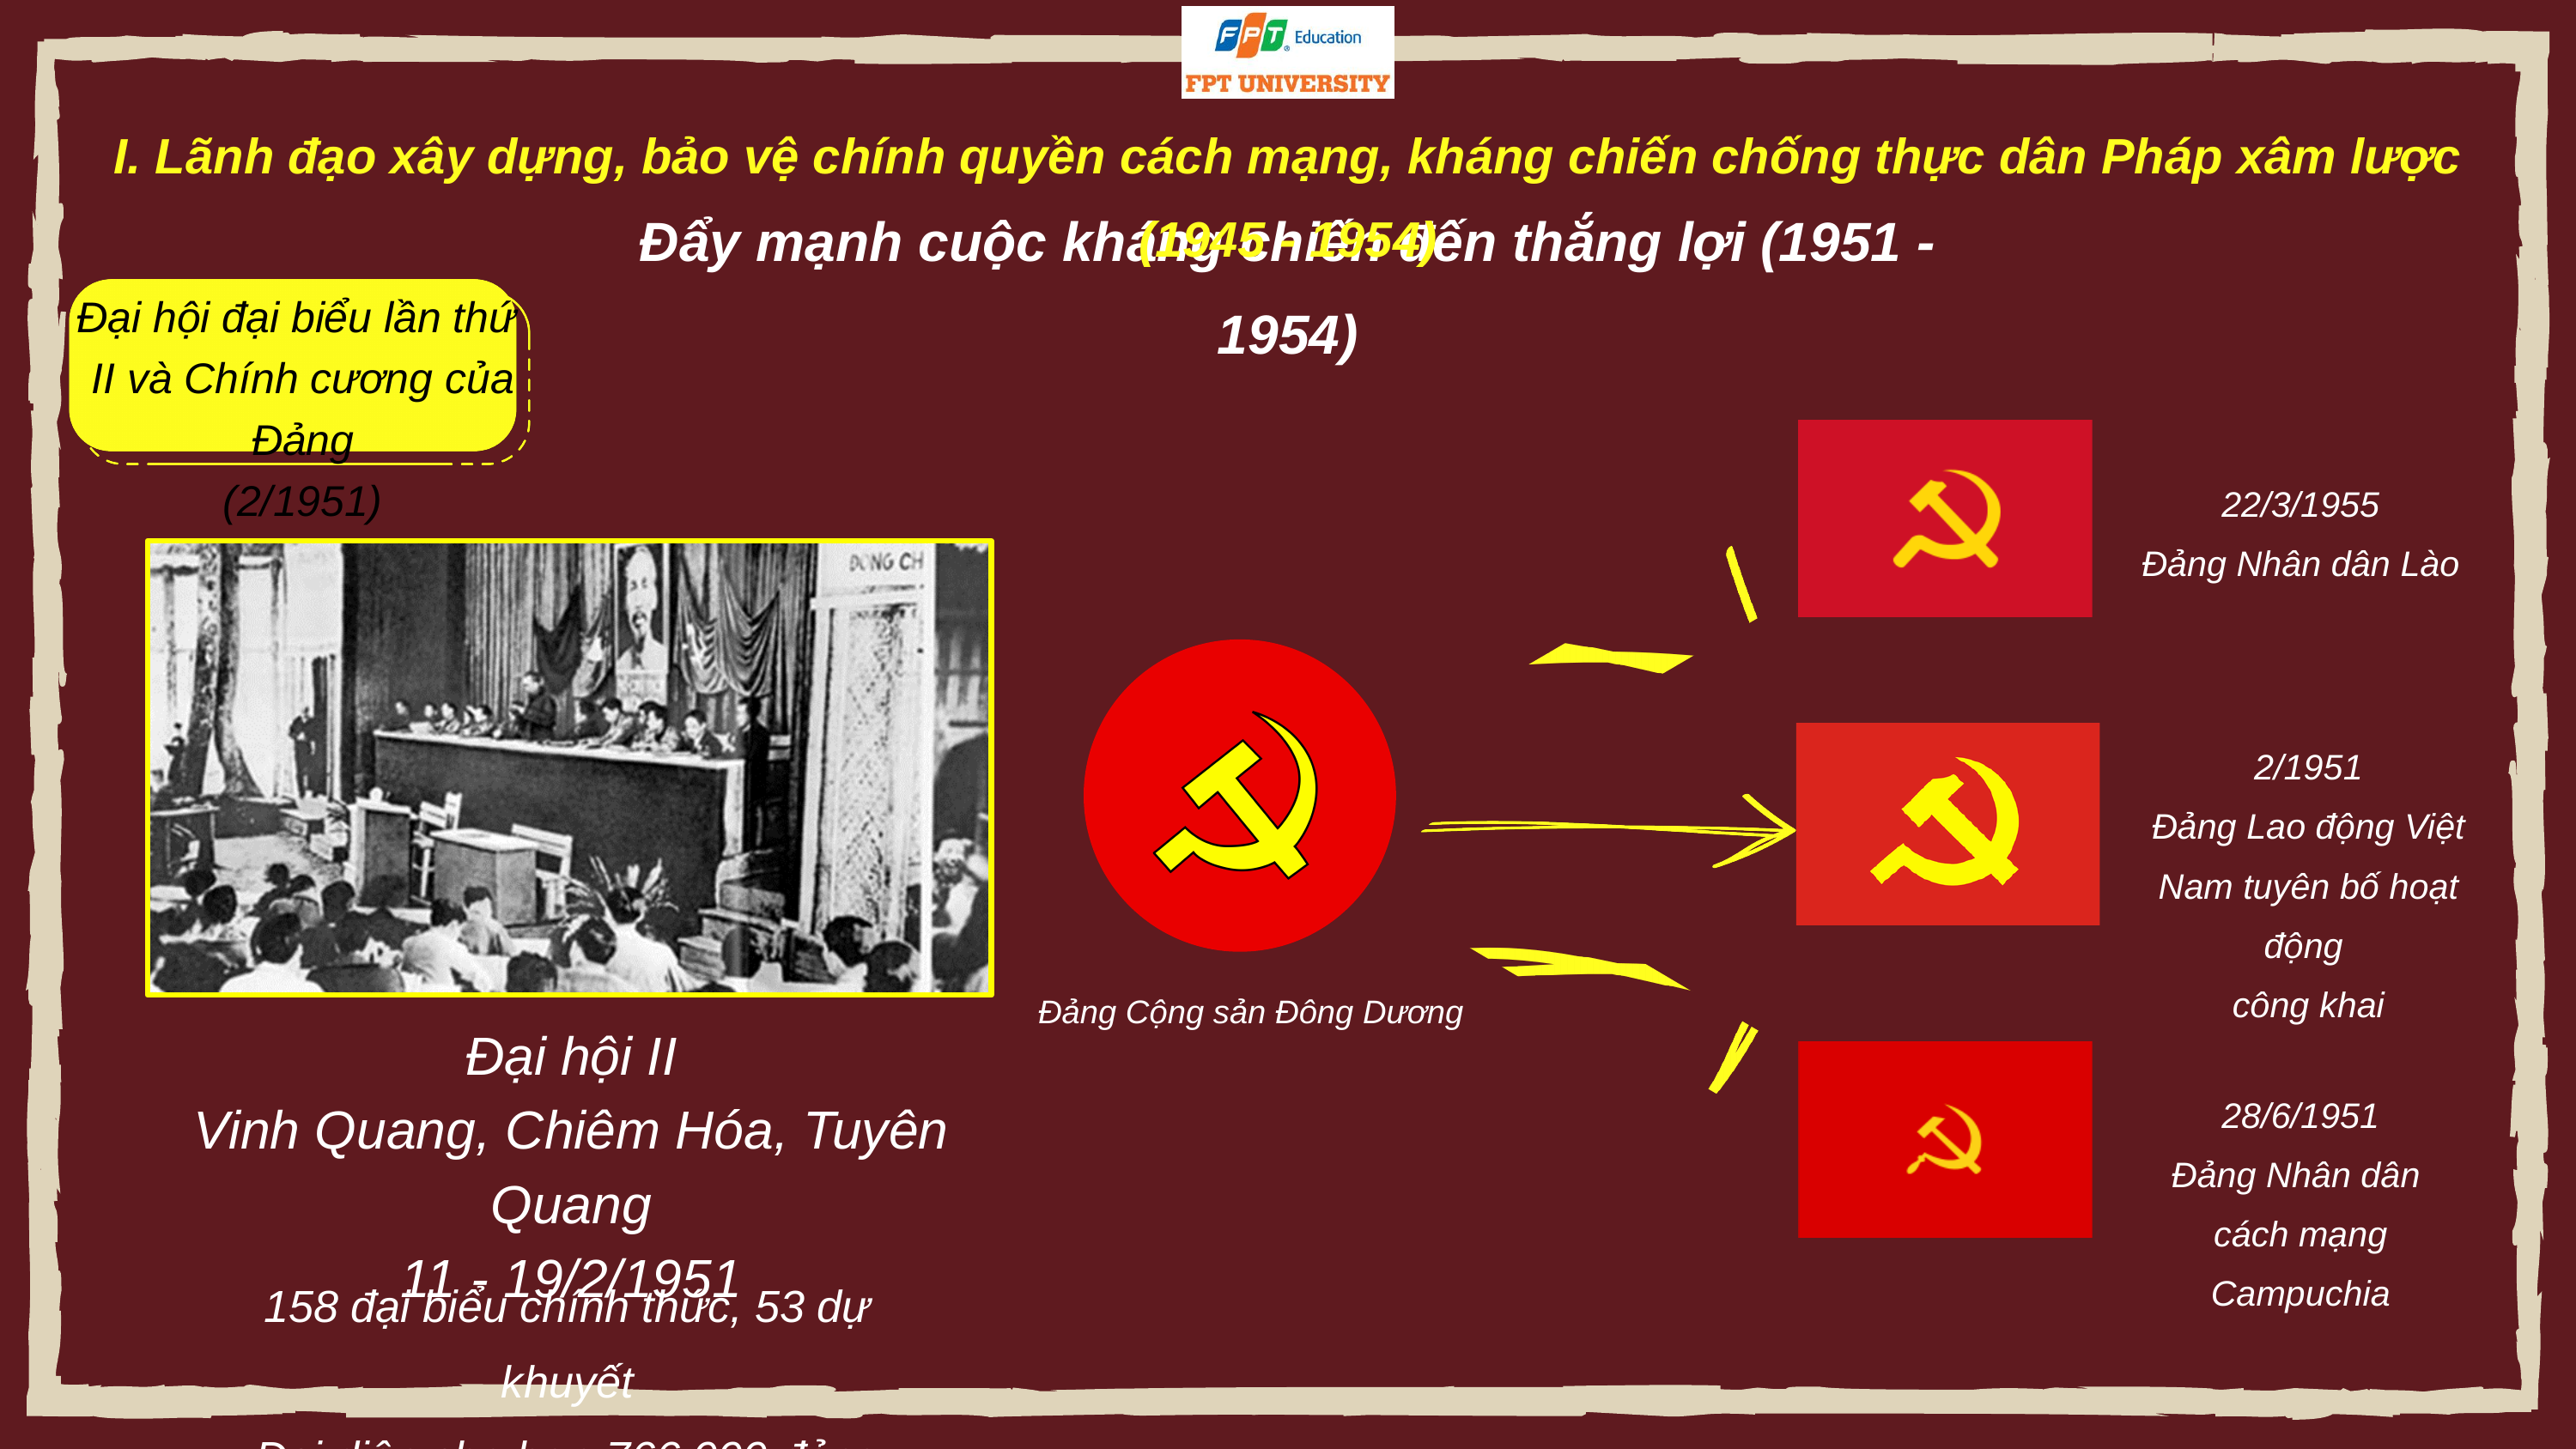

I. Lãnh đạo xây dựng, bảo vệ chính quyền cách mạng, kháng chiến chống thực dân Pháp xâm lược (1945 - 1954)
Đẩy mạnh cuộc kháng chiến đến thắng lợi (1951 - 1954)

Đại hội đại biểu lần thứ  II và Chính cương của Đảng
(2/1951)

22/3/1955
Đảng Nhân dân Lào

2/1951
Đảng Lao động Việt Nam tuyên bố hoạt động
công khai

Đảng Cộng sản Đông Dương
Đại hội II
Vinh Quang, Chiêm Hóa, Tuyên Quang
11 - 19/2/1951

28/6/1951
Đảng Nhân dân
cách mạng Campuchia
158 đại biểu chính thức, 53 dự khuyết
Đại diện cho hơn 766.000 đảng viên